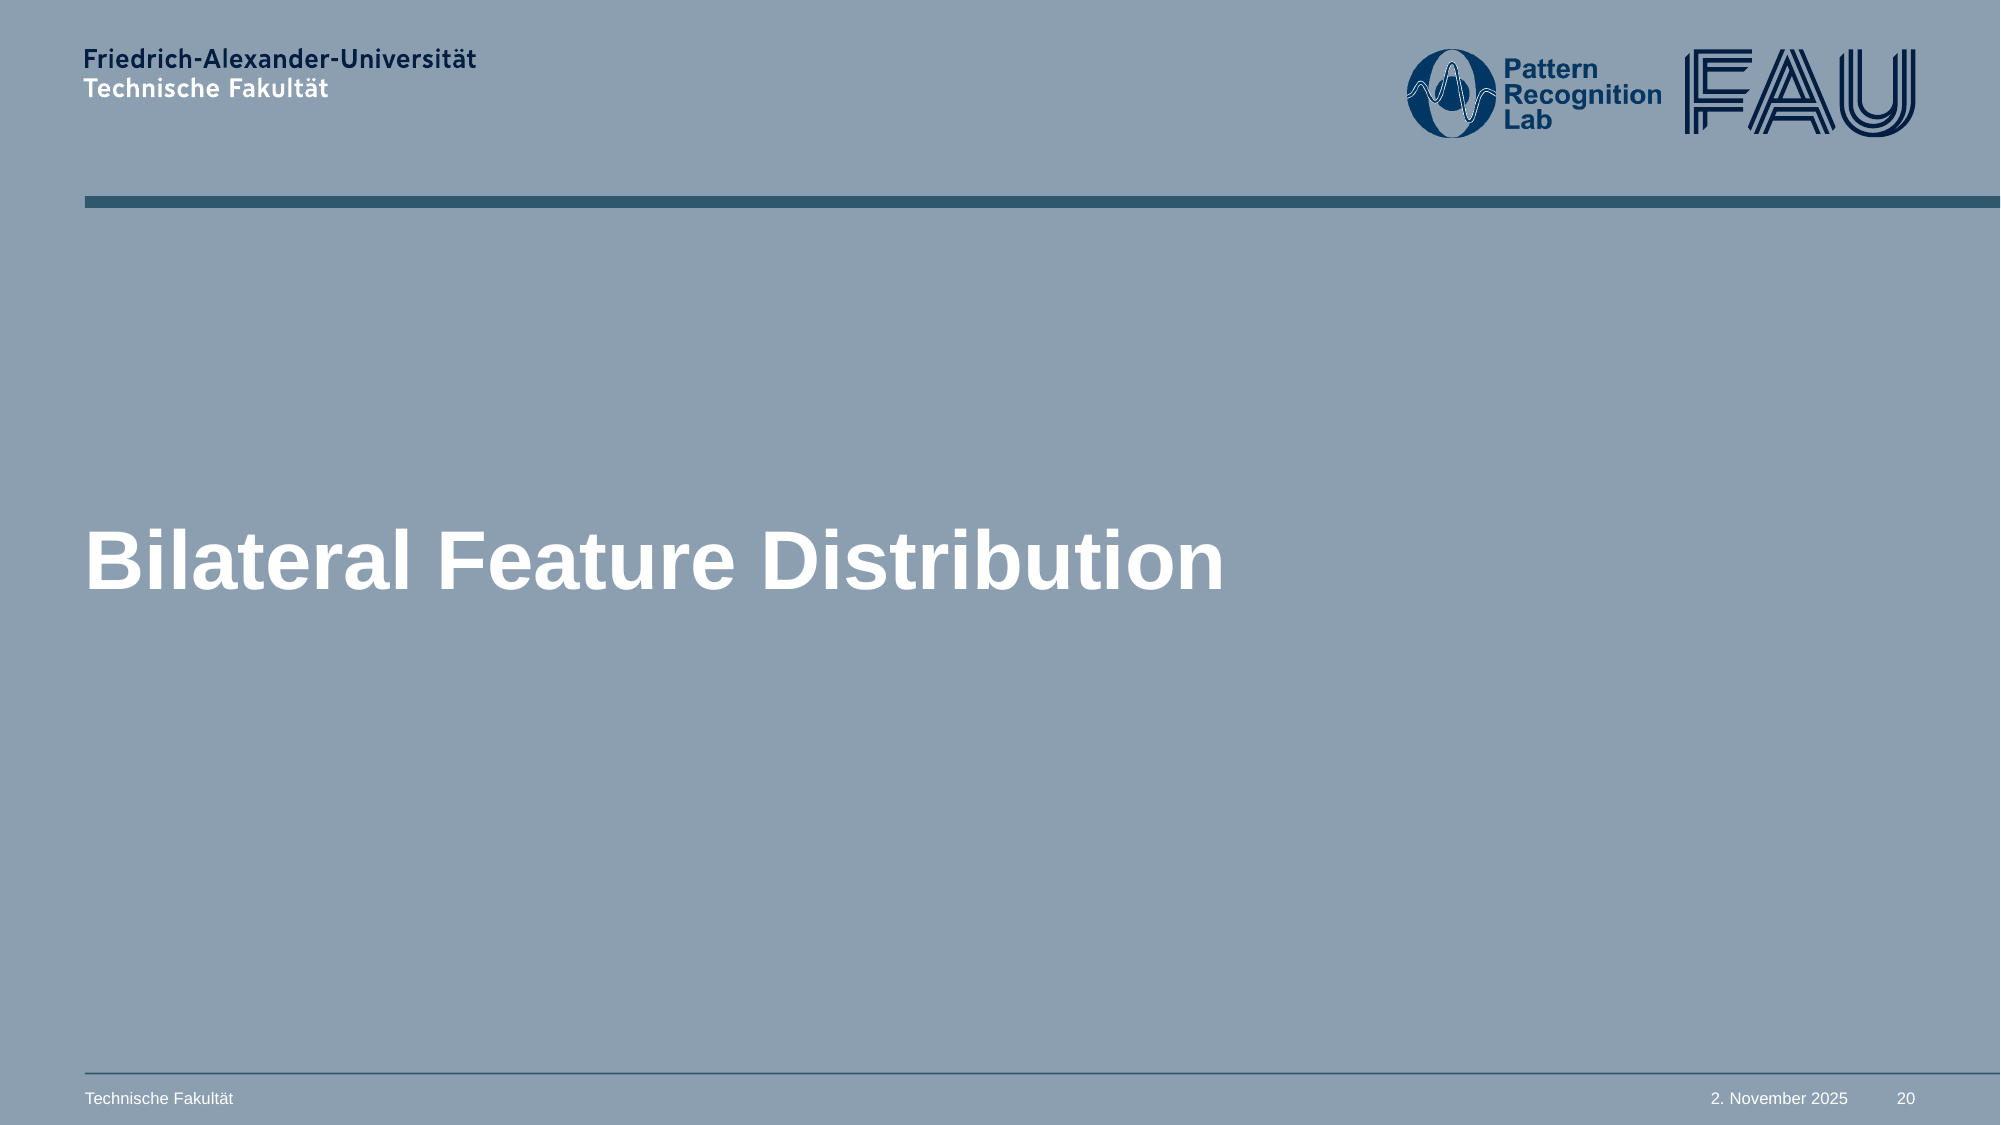

# Bilateral Feature Distribution
Technische Fakultät
2. November 2025
20